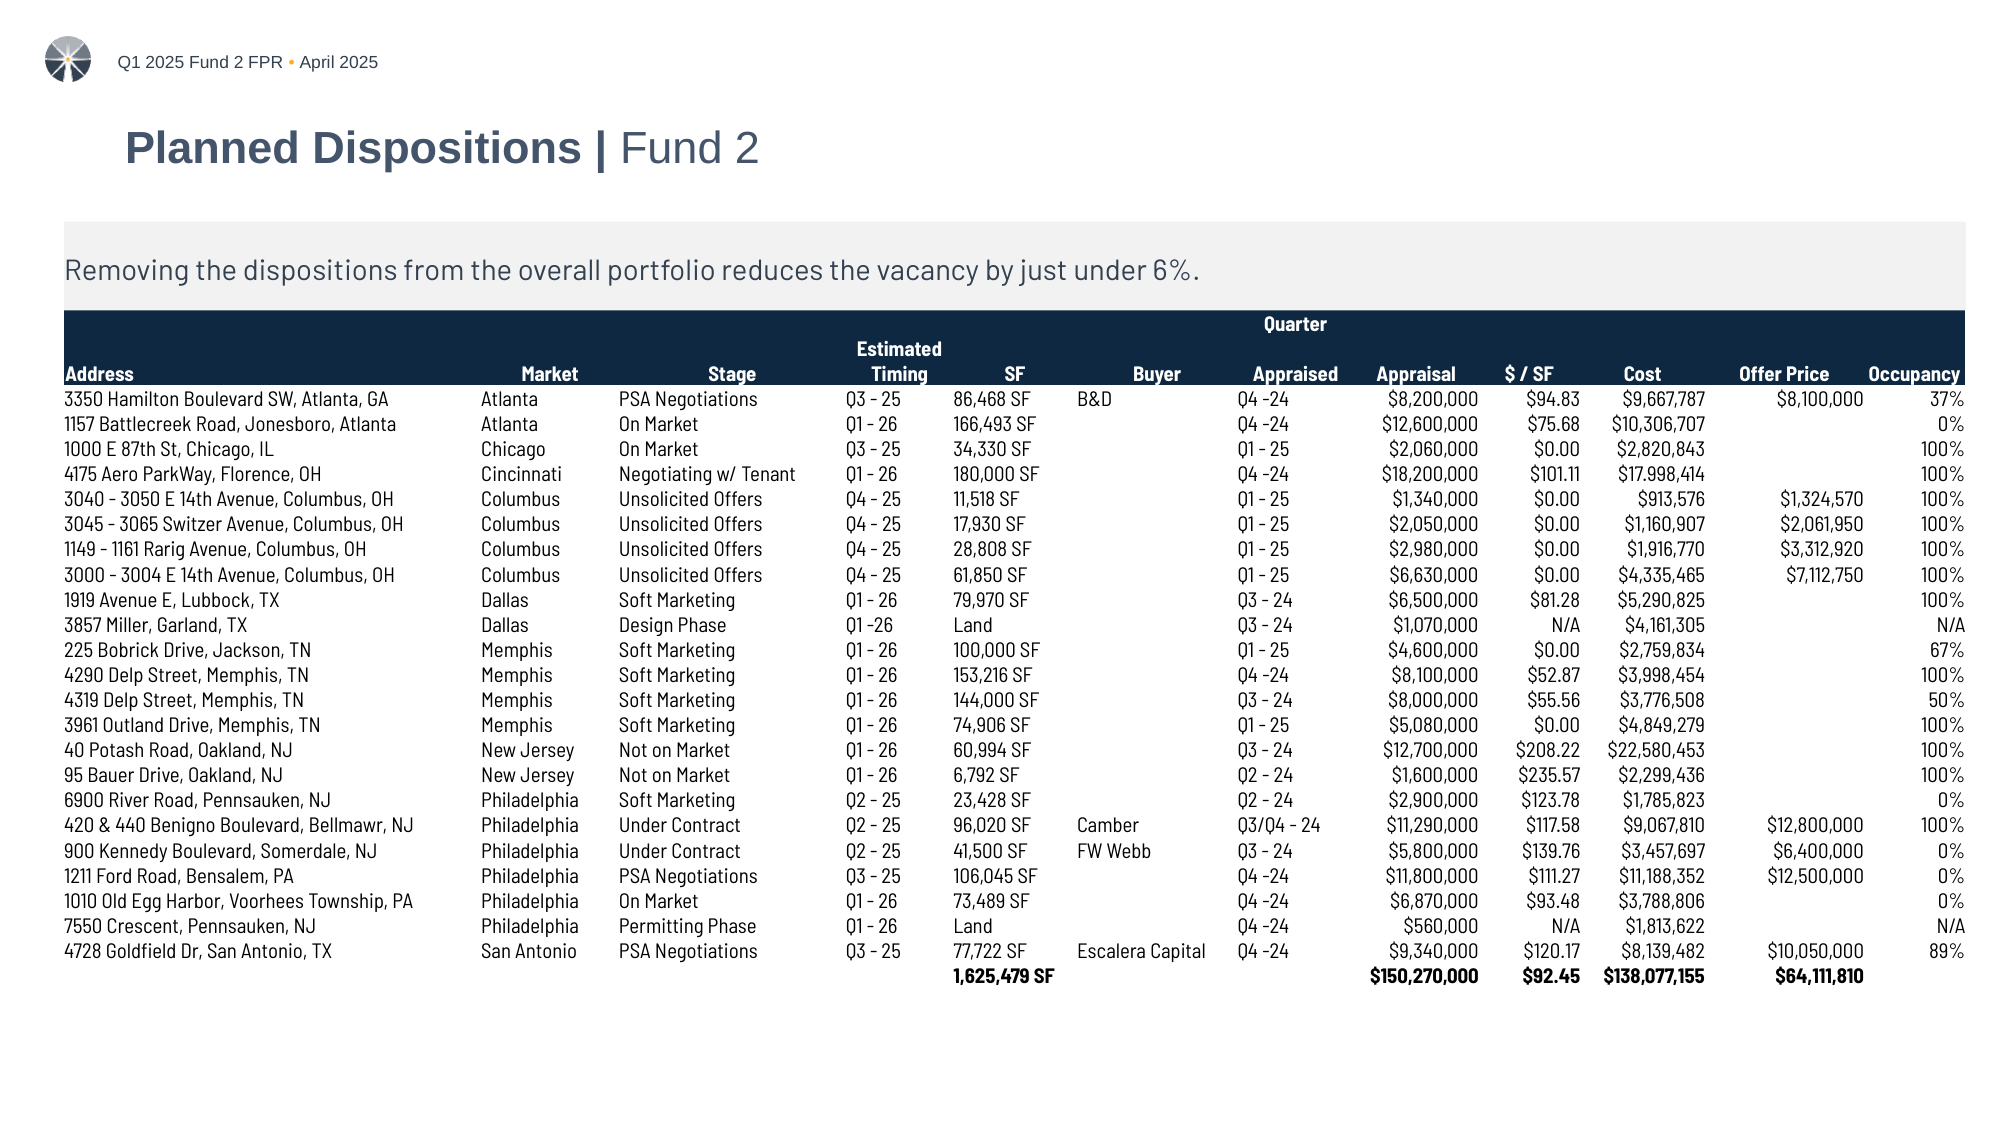

# Planned Dispositions | Fund 2

Removing the dispositions from the overall portfolio reduces the vacancy by just under 6%.
| Address | Market | Stage | Estimated Timing | SF | Buyer | Quarter | Appraisal | $ / SF | Cost | Offer Price | Occupancy |
| --- | --- | --- | --- | --- | --- | --- | --- | --- | --- | --- | --- |
|  |  |  |  |  |  | Appraised |  |  |  |  |  |
| 3350 Hamilton Boulevard SW, Atlanta, GA | Atlanta | PSA Negotiations | Q3 - 25 | 86,468 SF | B&D | Q4 -24 | $8,200,000 | $94.83 | $9,667,787 | $8,100,000 | 37% |
| 1157 Battlecreek Road, Jonesboro, Atlanta | Atlanta | On Market | Q1 - 26 | 166,493 SF |  | Q4 -24 | $12,600,000 | $75.68 | $10,306,707 |  | 0% |
| 1000 E 87th St, Chicago, IL | Chicago | On Market | Q3 - 25 | 34,330 SF |  | Q1 - 25 | $2,060,000 | $0.00 | $2,820,843 |  | 100% |
| 4175 Aero ParkWay, Florence, OH | Cincinnati | Negotiating w/ Tenant | Q1 - 26 | 180,000 SF |  | Q4 -24 | $18,200,000 | $101.11 | $17.998,414 |  | 100% |
| 3040 - 3050 E 14th Avenue, Columbus, OH | Columbus | Unsolicited Offers | Q4 - 25 | 11,518 SF |  | Q1 - 25 | $1,340,000 | $0.00 | $913,576 | $1,324,570 | 100% |
| 3045 - 3065 Switzer Avenue, Columbus, OH | Columbus | Unsolicited Offers | Q4 - 25 | 17,930 SF |  | Q1 - 25 | $2,050,000 | $0.00 | $1,160,907 | $2,061,950 | 100% |
| 1149 - 1161 Rarig Avenue, Columbus, OH | Columbus | Unsolicited Offers | Q4 - 25 | 28,808 SF |  | Q1 - 25 | $2,980,000 | $0.00 | $1,916,770 | $3,312,920 | 100% |
| 3000 - 3004 E 14th Avenue, Columbus, OH | Columbus | Unsolicited Offers | Q4 - 25 | 61,850 SF |  | Q1 - 25 | $6,630,000 | $0.00 | $4,335,465 | $7,112,750 | 100% |
| 1919 Avenue E, Lubbock, TX | Dallas | Soft Marketing | Q1 - 26 | 79,970 SF |  | Q3 - 24 | $6,500,000 | $81.28 | $5,290,825 |  | 100% |
| 3857 Miller, Garland, TX | Dallas | Design Phase | Q1 -26 | Land |  | Q3 - 24 | $1,070,000 | N/A | $4,161,305 |  | N/A |
| 225 Bobrick Drive, Jackson, TN | Memphis | Soft Marketing | Q1 - 26 | 100,000 SF |  | Q1 - 25 | $4,600,000 | $0.00 | $2,759,834 |  | 67% |
| 4290 Delp Street, Memphis, TN | Memphis | Soft Marketing | Q1 - 26 | 153,216 SF |  | Q4 -24 | $8,100,000 | $52.87 | $3,998,454 |  | 100% |
| 4319 Delp Street, Memphis, TN | Memphis | Soft Marketing | Q1 - 26 | 144,000 SF |  | Q3 - 24 | $8,000,000 | $55.56 | $3,776,508 |  | 50% |
| 3961 Outland Drive, Memphis, TN | Memphis | Soft Marketing | Q1 - 26 | 74,906 SF |  | Q1 - 25 | $5,080,000 | $0.00 | $4,849,279 |  | 100% |
| 40 Potash Road, Oakland, NJ | New Jersey | Not on Market | Q1 - 26 | 60,994 SF |  | Q3 - 24 | $12,700,000 | $208.22 | $22,580,453 |  | 100% |
| 95 Bauer Drive, Oakland, NJ | New Jersey | Not on Market | Q1 - 26 | 6,792 SF |  | Q2 - 24 | $1,600,000 | $235.57 | $2,299,436 |  | 100% |
| 6900 River Road, Pennsauken, NJ | Philadelphia | Soft Marketing | Q2 - 25 | 23,428 SF |  | Q2 - 24 | $2,900,000 | $123.78 | $1,785,823 |  | 0% |
| 420 & 440 Benigno Boulevard, Bellmawr, NJ | Philadelphia | Under Contract | Q2 - 25 | 96,020 SF | Camber | Q3/Q4 - 24 | $11,290,000 | $117.58 | $9,067,810 | $12,800,000 | 100% |
| 900 Kennedy Boulevard, Somerdale, NJ | Philadelphia | Under Contract | Q2 - 25 | 41,500 SF | FW Webb | Q3 - 24 | $5,800,000 | $139.76 | $3,457,697 | $6,400,000 | 0% |
| 1211 Ford Road, Bensalem, PA | Philadelphia | PSA Negotiations | Q3 - 25 | 106,045 SF |  | Q4 -24 | $11,800,000 | $111.27 | $11,188,352 | $12,500,000 | 0% |
| 1010 Old Egg Harbor, Voorhees Township, PA | Philadelphia | On Market | Q1 - 26 | 73,489 SF |  | Q4 -24 | $6,870,000 | $93.48 | $3,788,806 |  | 0% |
| 7550 Crescent, Pennsauken, NJ | Philadelphia | Permitting Phase | Q1 - 26 | Land |  | Q4 -24 | $560,000 | N/A | $1,813,622 |  | N/A |
| 4728 Goldfield Dr, San Antonio, TX | San Antonio | PSA Negotiations | Q3 - 25 | 77,722 SF | Escalera Capital | Q4 -24 | $9,340,000 | $120.17 | $8,139,482 | $10,050,000 | 89% |
|  |  |  |  | 1,625,479 SF |  |  | $150,270,000 | $92.45 | $138,077,155 | $64,111,810 |  |